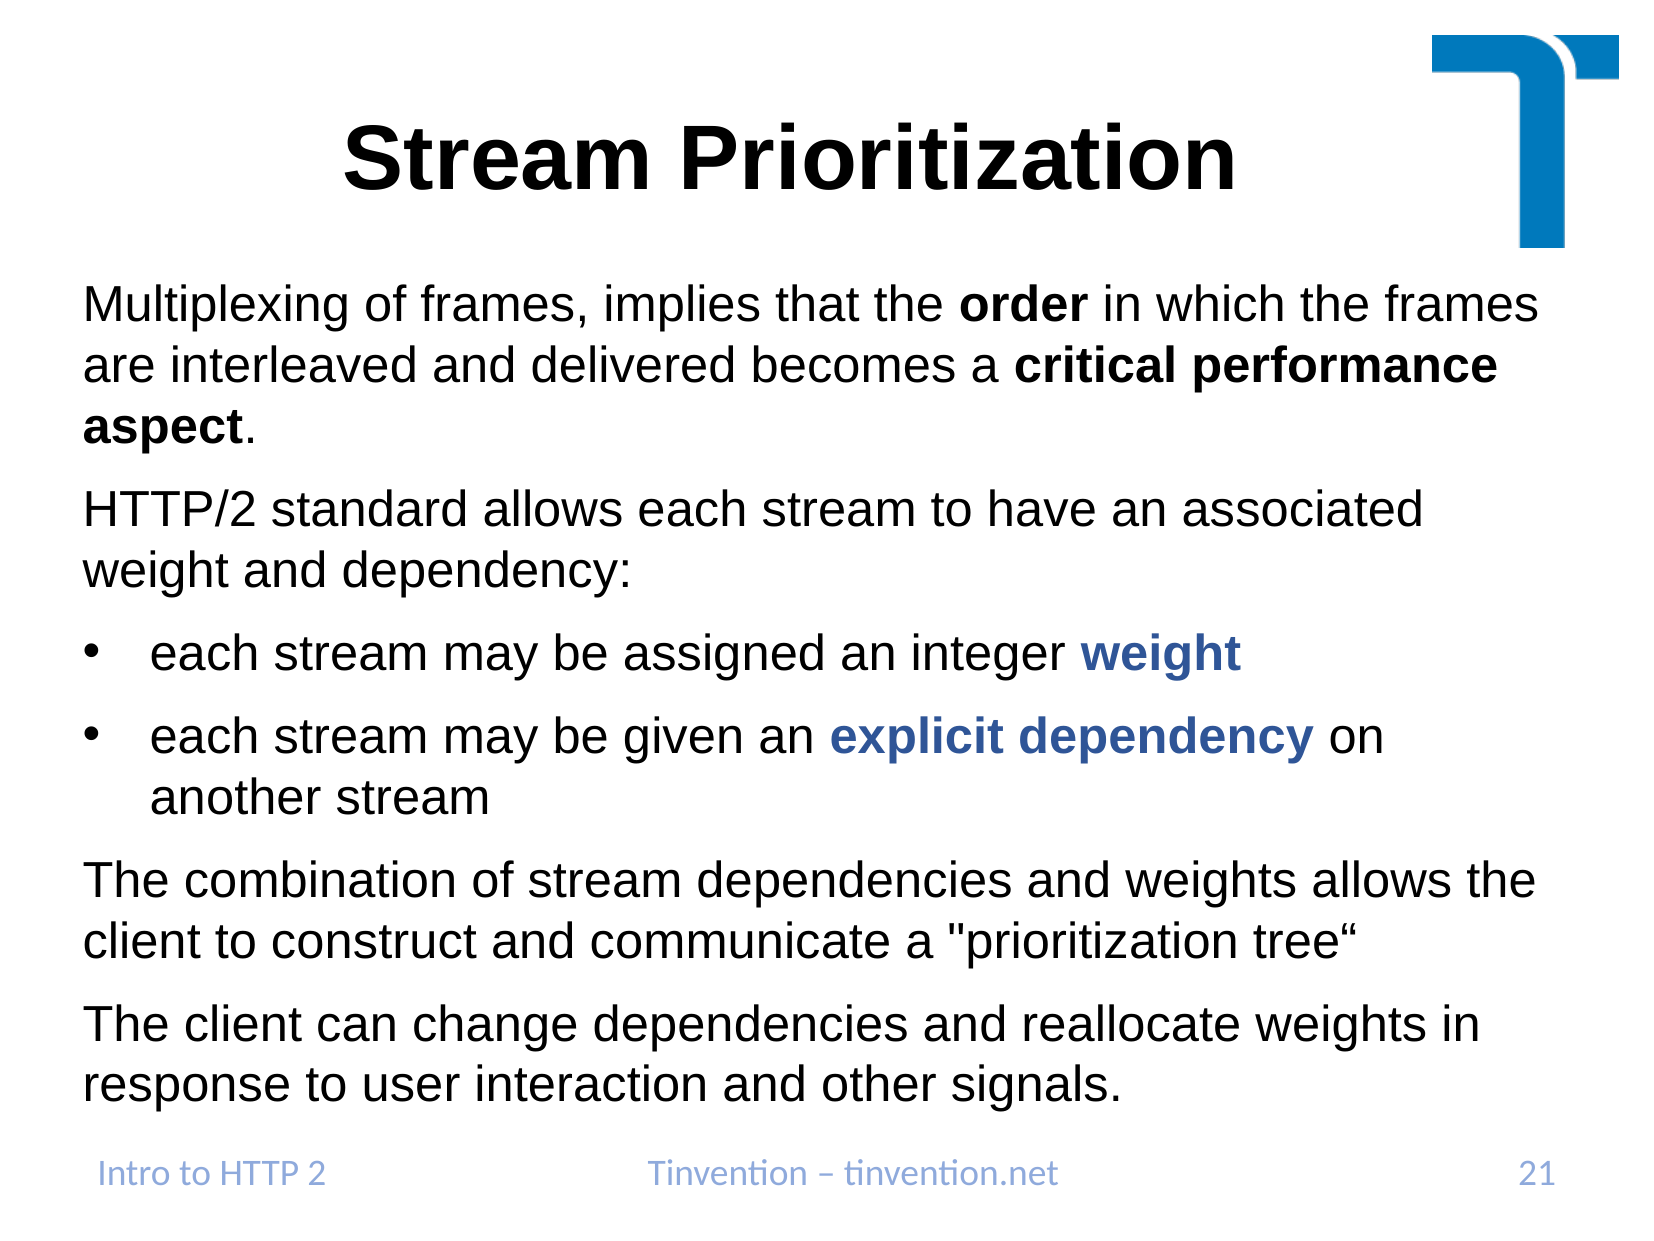

# Stream Prioritization
Multiplexing of frames, implies that the order in which the frames are interleaved and delivered becomes a critical performance aspect.
HTTP/2 standard allows each stream to have an associated weight and dependency:
each stream may be assigned an integer weight
each stream may be given an explicit dependency on another stream
The combination of stream dependencies and weights allows the client to construct and communicate a "prioritization tree“
The client can change dependencies and reallocate weights in response to user interaction and other signals.